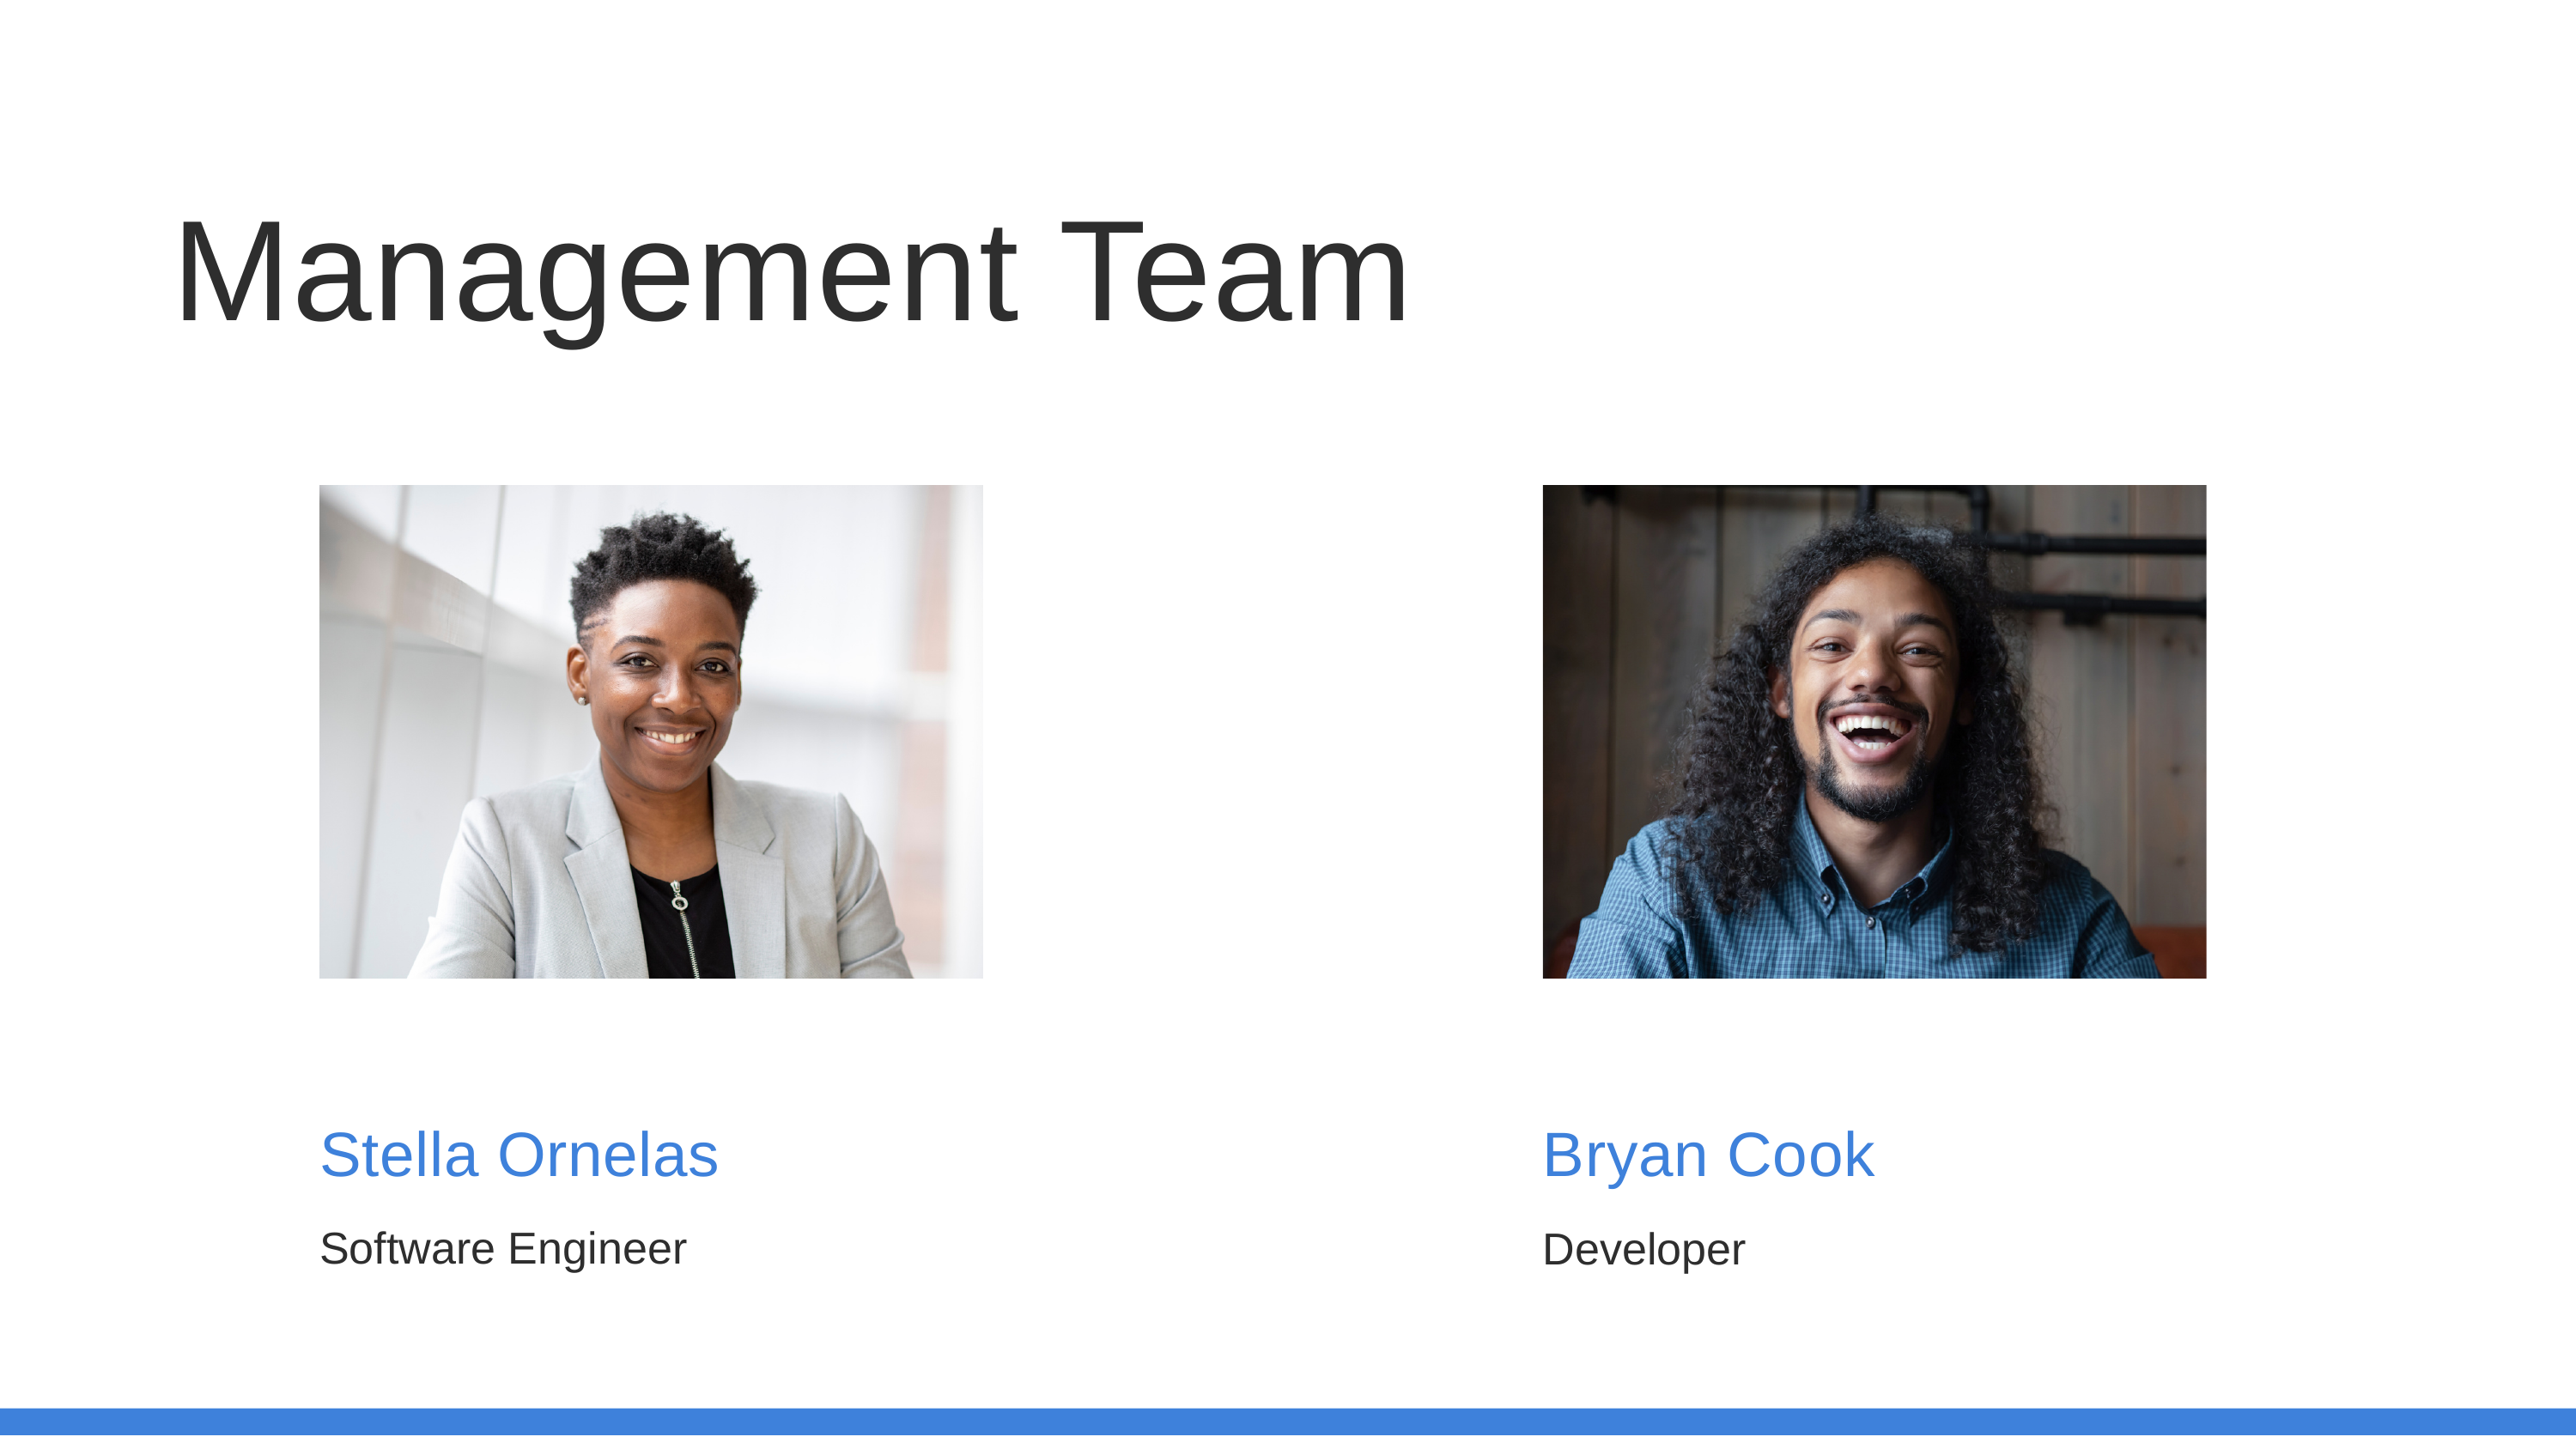

Management Team

Stella Ornelas
Software Engineer
Bryan Cook
Developer